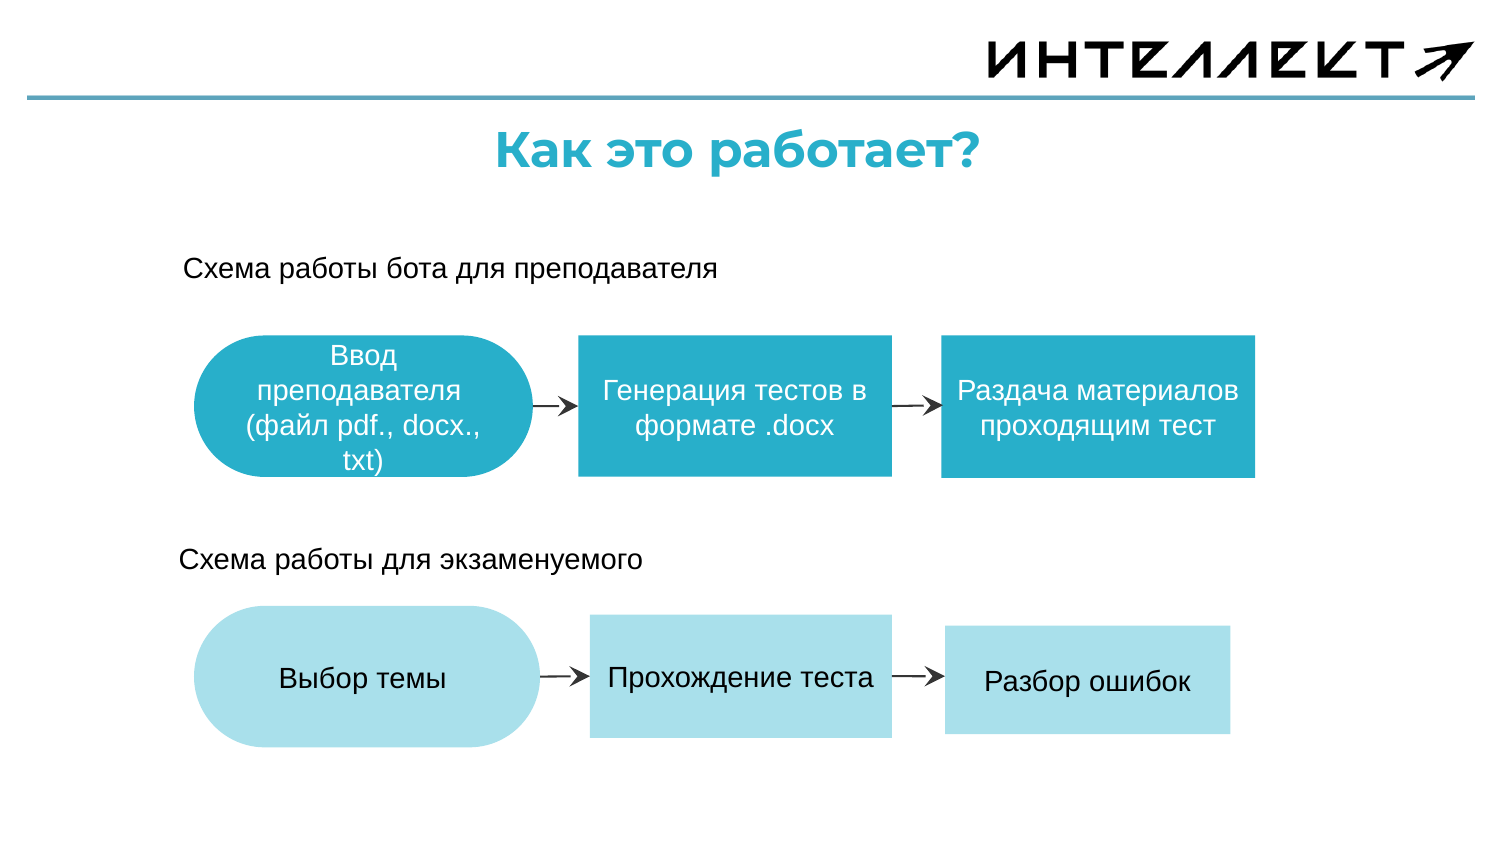

Как это работает?
Схема работы бота для преподавателя
Ввод преподавателя
(файл pdf., docx., txt)
Генерация тестов в формате .docx
Выбор темы
Прохождение теста
Разбор ошибок
Раздача материалов
проходящим тест
Схема работы для экзаменуемого
5